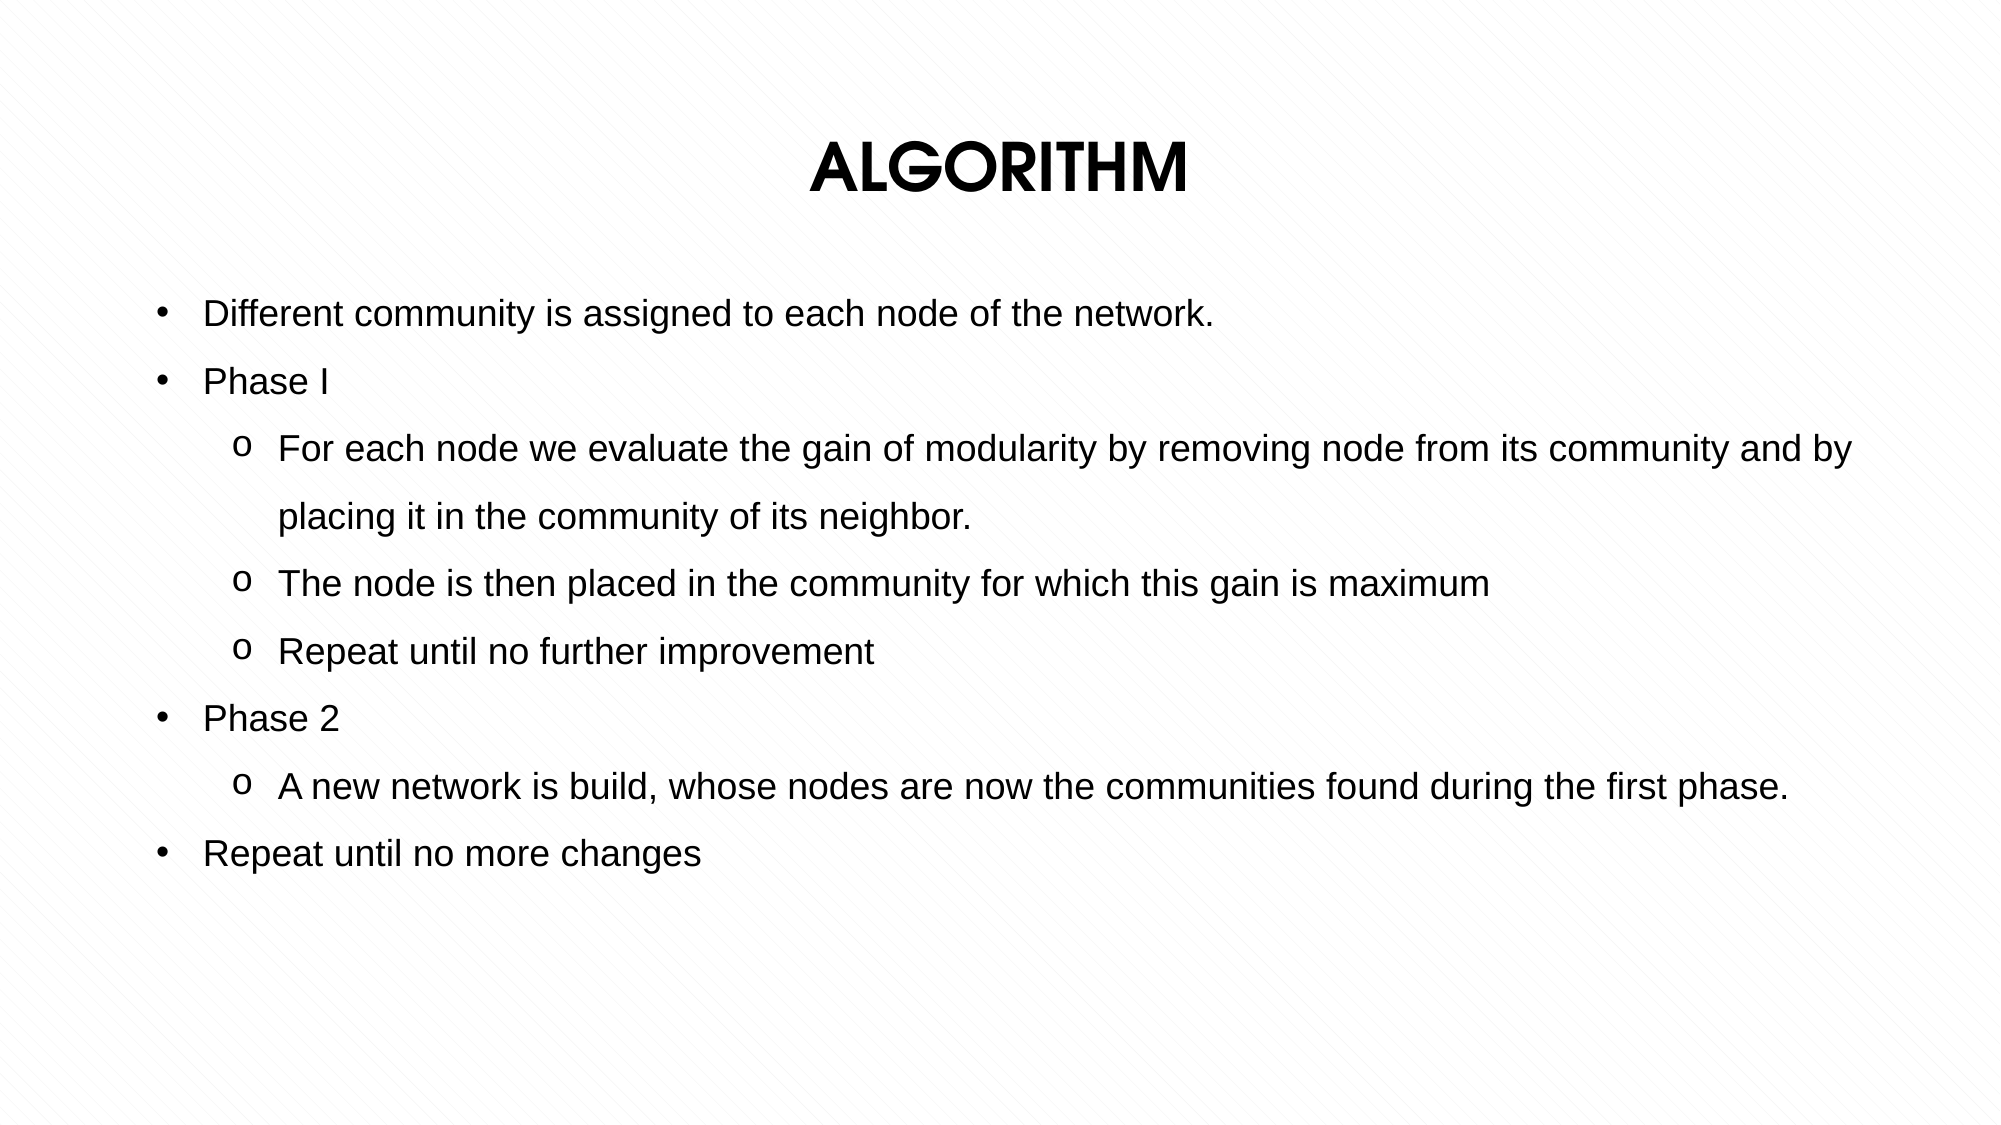

ALGORITHM
Different community is assigned to each node of the network.
Phase I
For each node we evaluate the gain of modularity by removing node from its community and by placing it in the community of its neighbor.
The node is then placed in the community for which this gain is maximum
Repeat until no further improvement
Phase 2
A new network is build, whose nodes are now the communities found during the first phase.
Repeat until no more changes